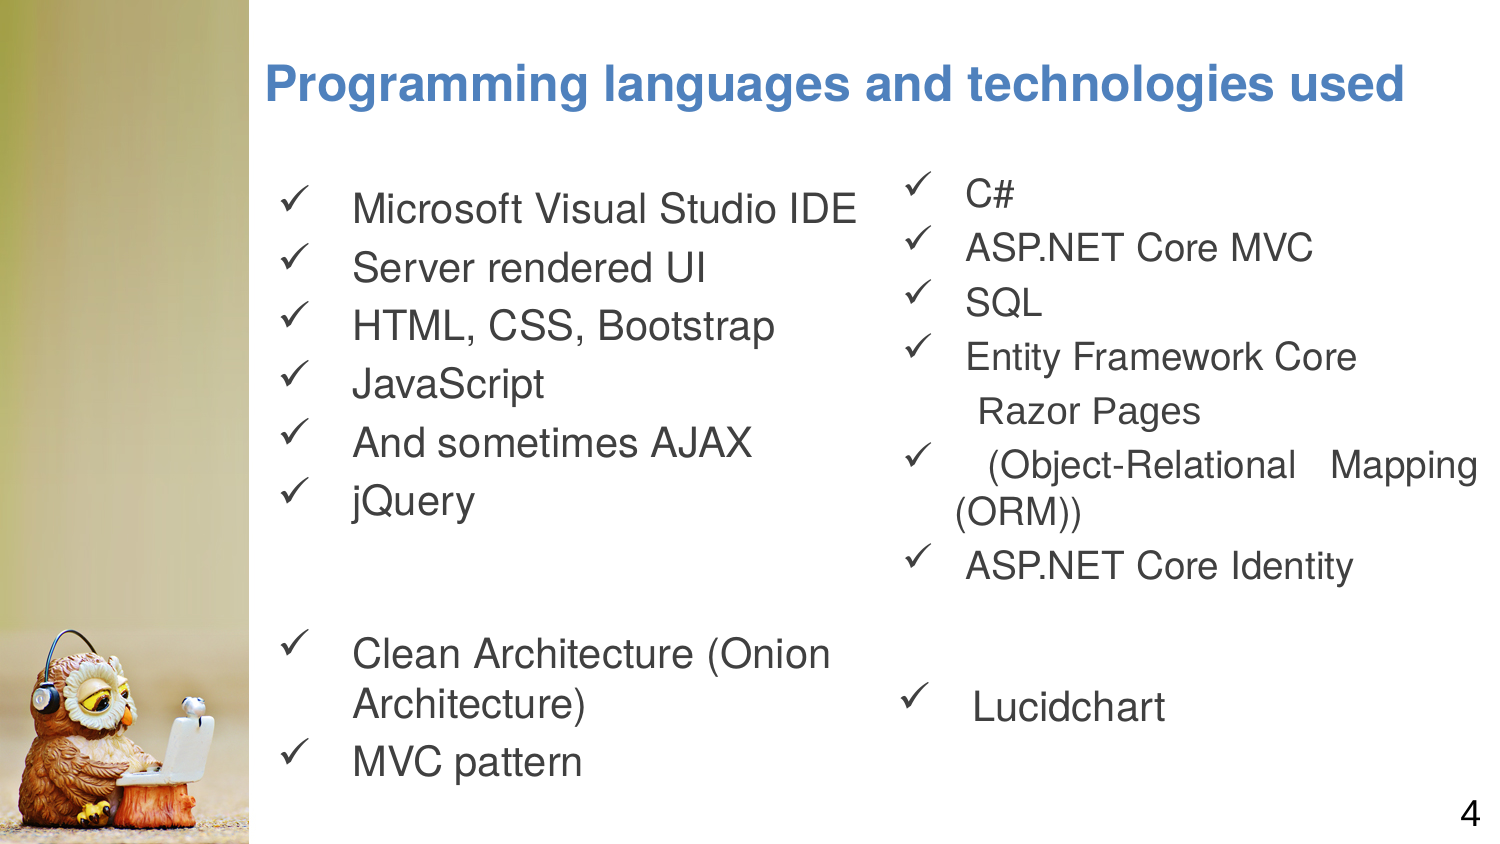

# Programming languages and technologies used
Microsoft Visual Studio IDE
Server rendered UI
HTML, CSS, Bootstrap
JavaScript
And sometimes AJAX
jQuery
 C#
 ASP.NET Core MVC
 SQL
 Entity Framework Core
       Razor Pages
 (Object-Relational Mapping (ORM))
 ASP.NET Core Identity
Clean Architecture (Onion Architecture)
MVC pattern
Lucidchart
4